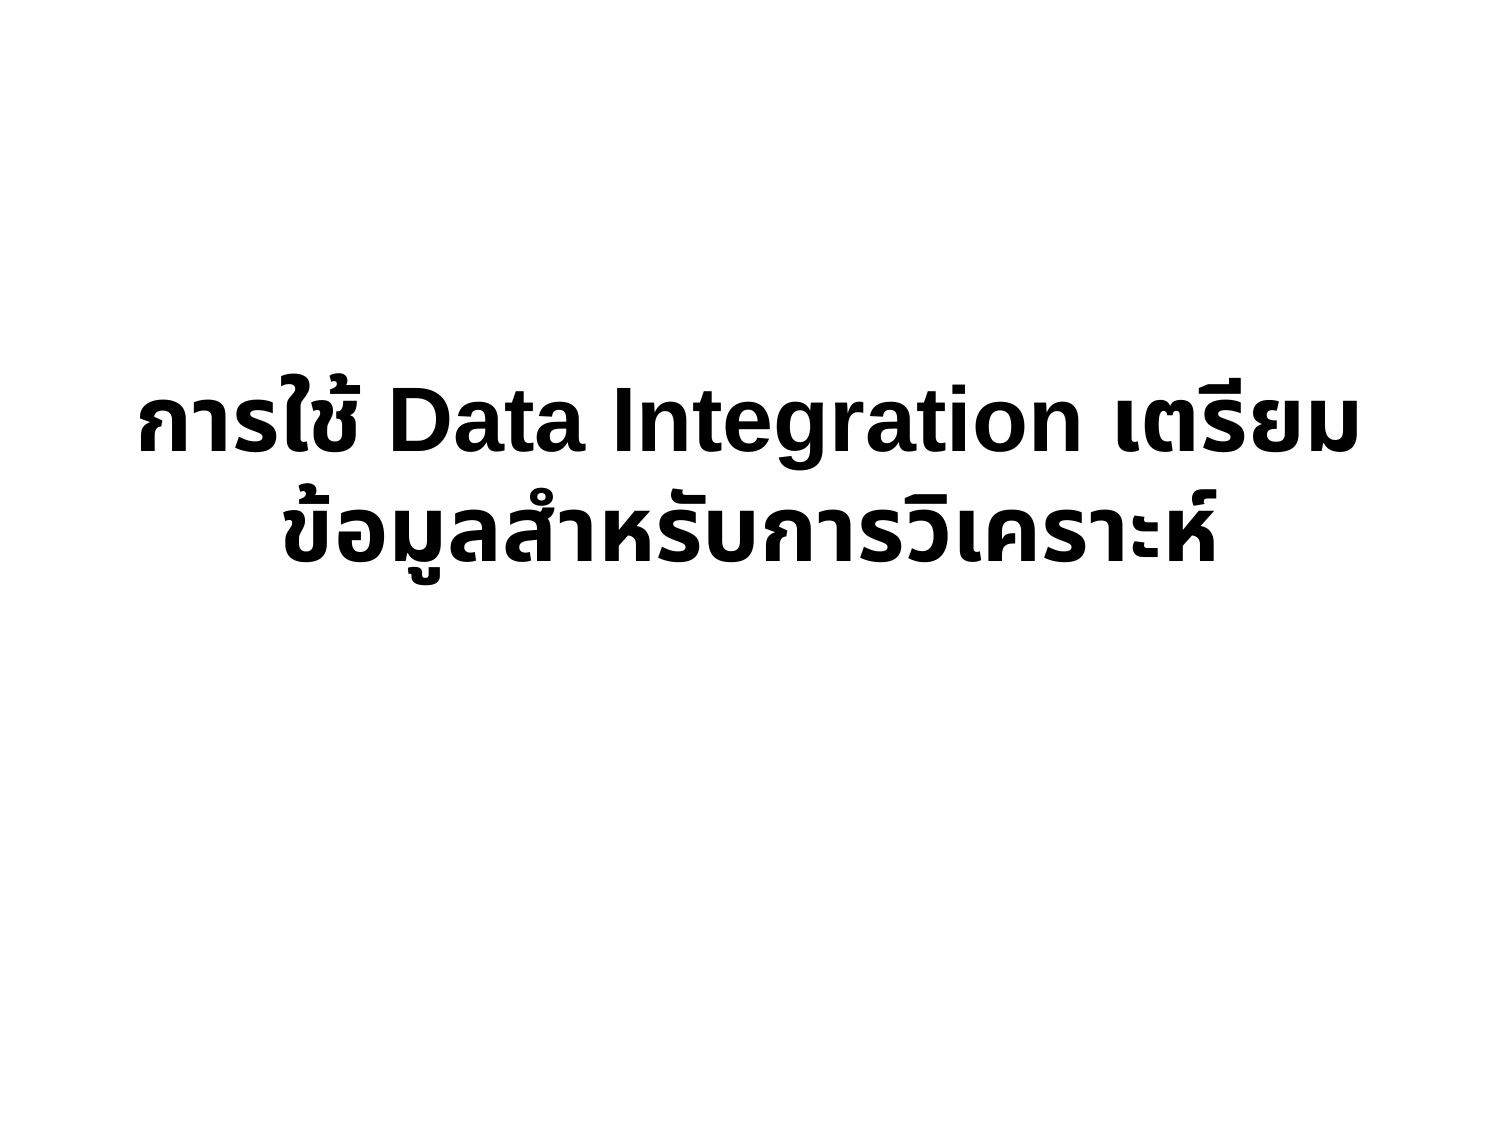

# การใช้ Data Integration เตรียมข้อมูลสำหรับการวิเคราะห์